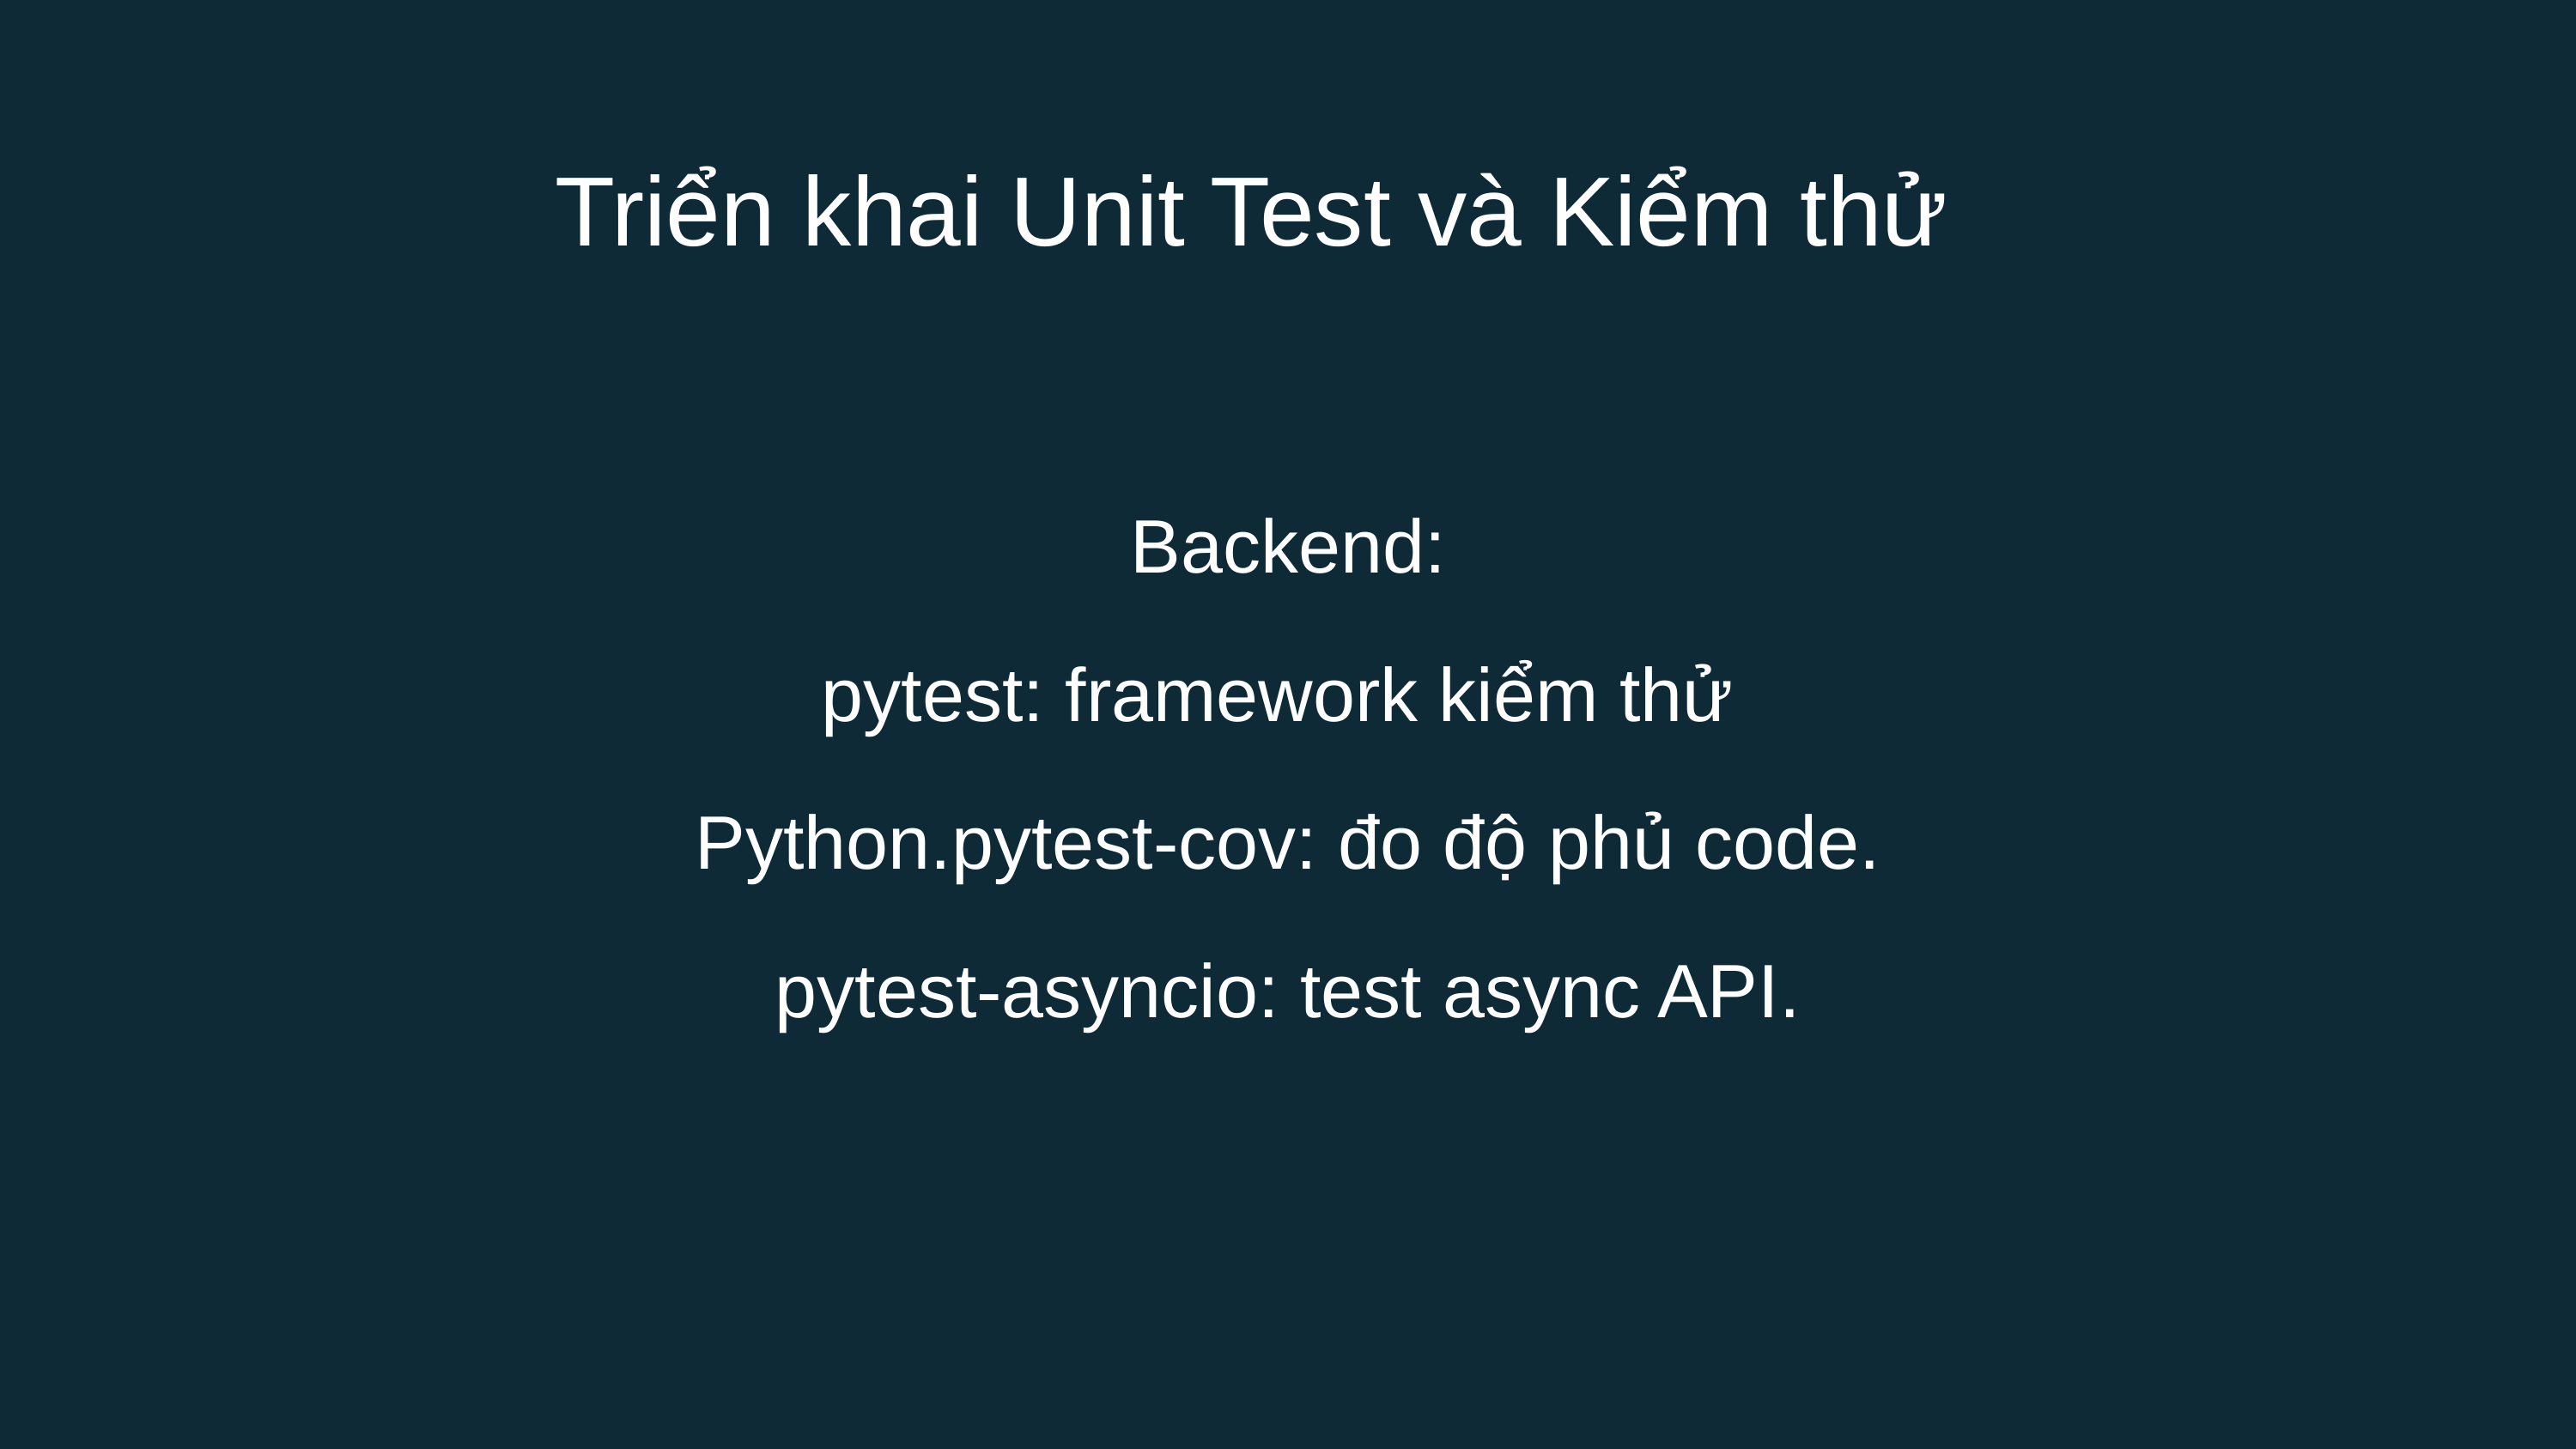

Triển khai Unit Test và Kiểm thử
Backend:
pytest: framework kiểm thử
Python.pytest-cov: đo độ phủ code.
pytest-asyncio: test async API.